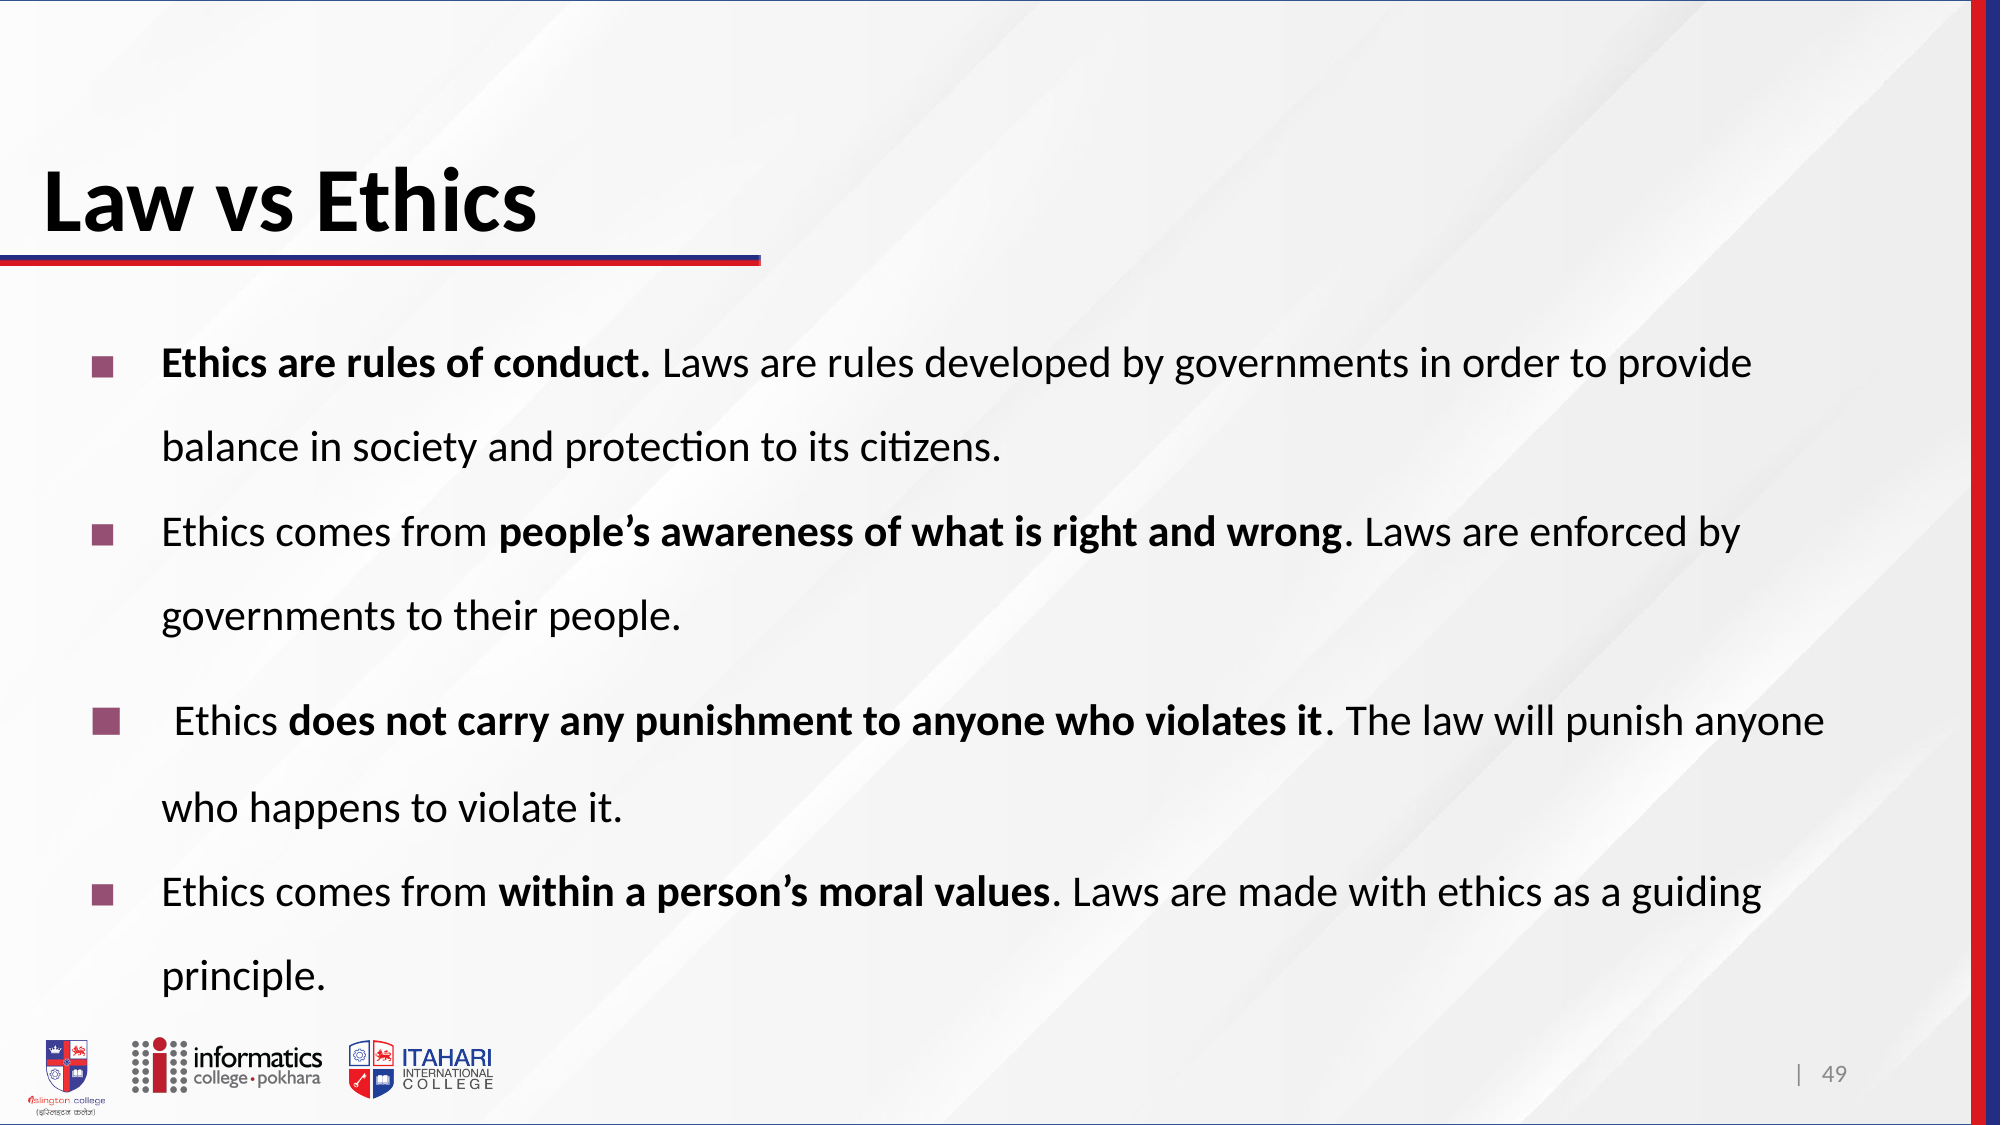

# Law vs Ethics
Ethics are rules of conduct. Laws are rules developed by governments in order to provide balance in society and protection to its citizens.
Ethics comes from people’s awareness of what is right and wrong. Laws are enforced by governments to their people.
 Ethics does not carry any punishment to anyone who violates it. The law will punish anyone who happens to violate it.
Ethics comes from within a person’s moral values. Laws are made with ethics as a guiding principle.
|   49